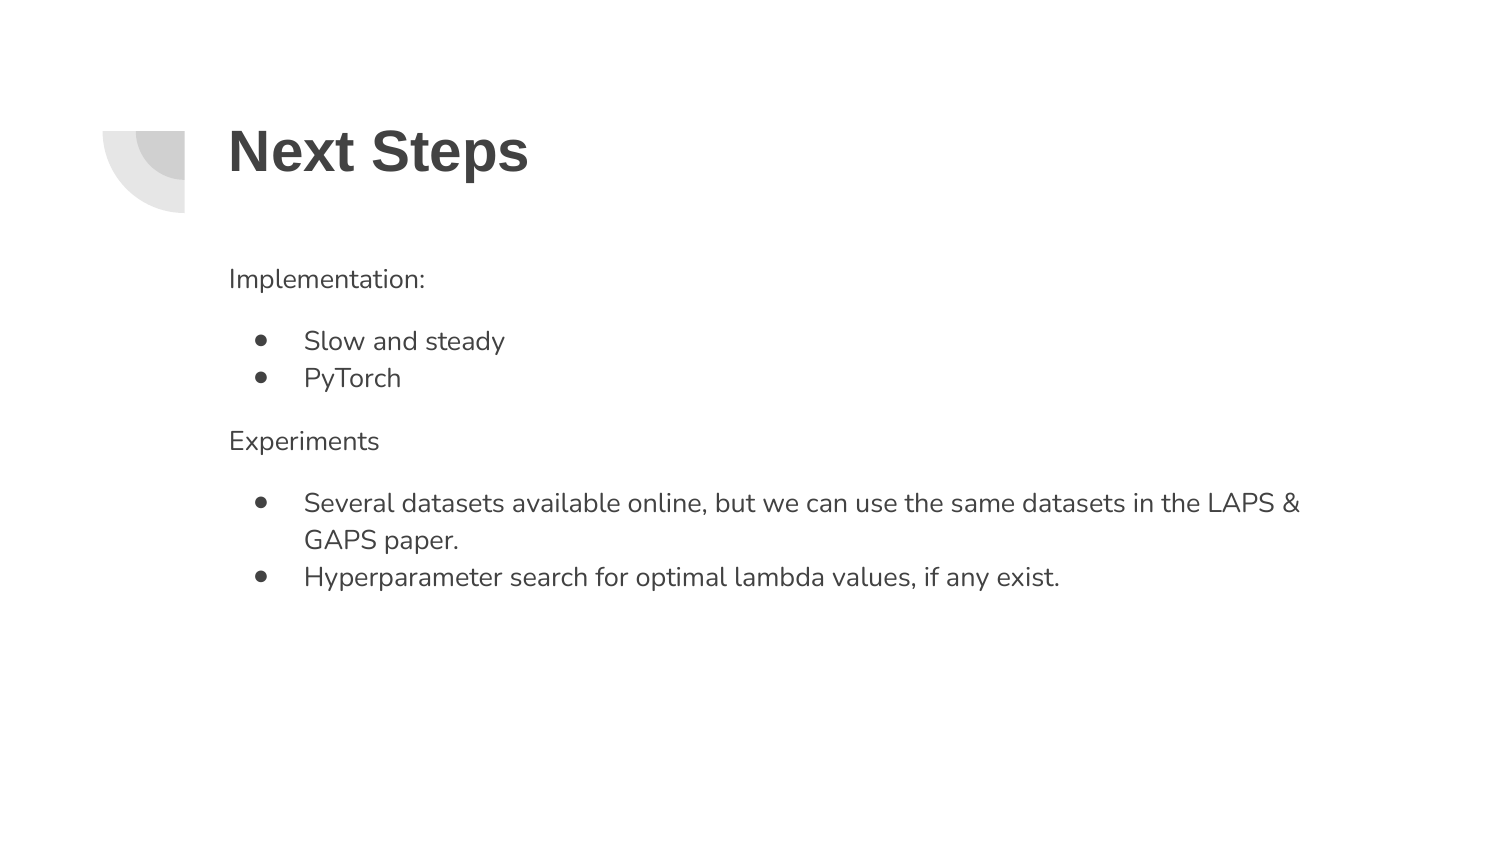

# Next Steps
Implementation:
Slow and steady
PyTorch
Experiments
Several datasets available online, but we can use the same datasets in the LAPS & GAPS paper.
Hyperparameter search for optimal lambda values, if any exist.